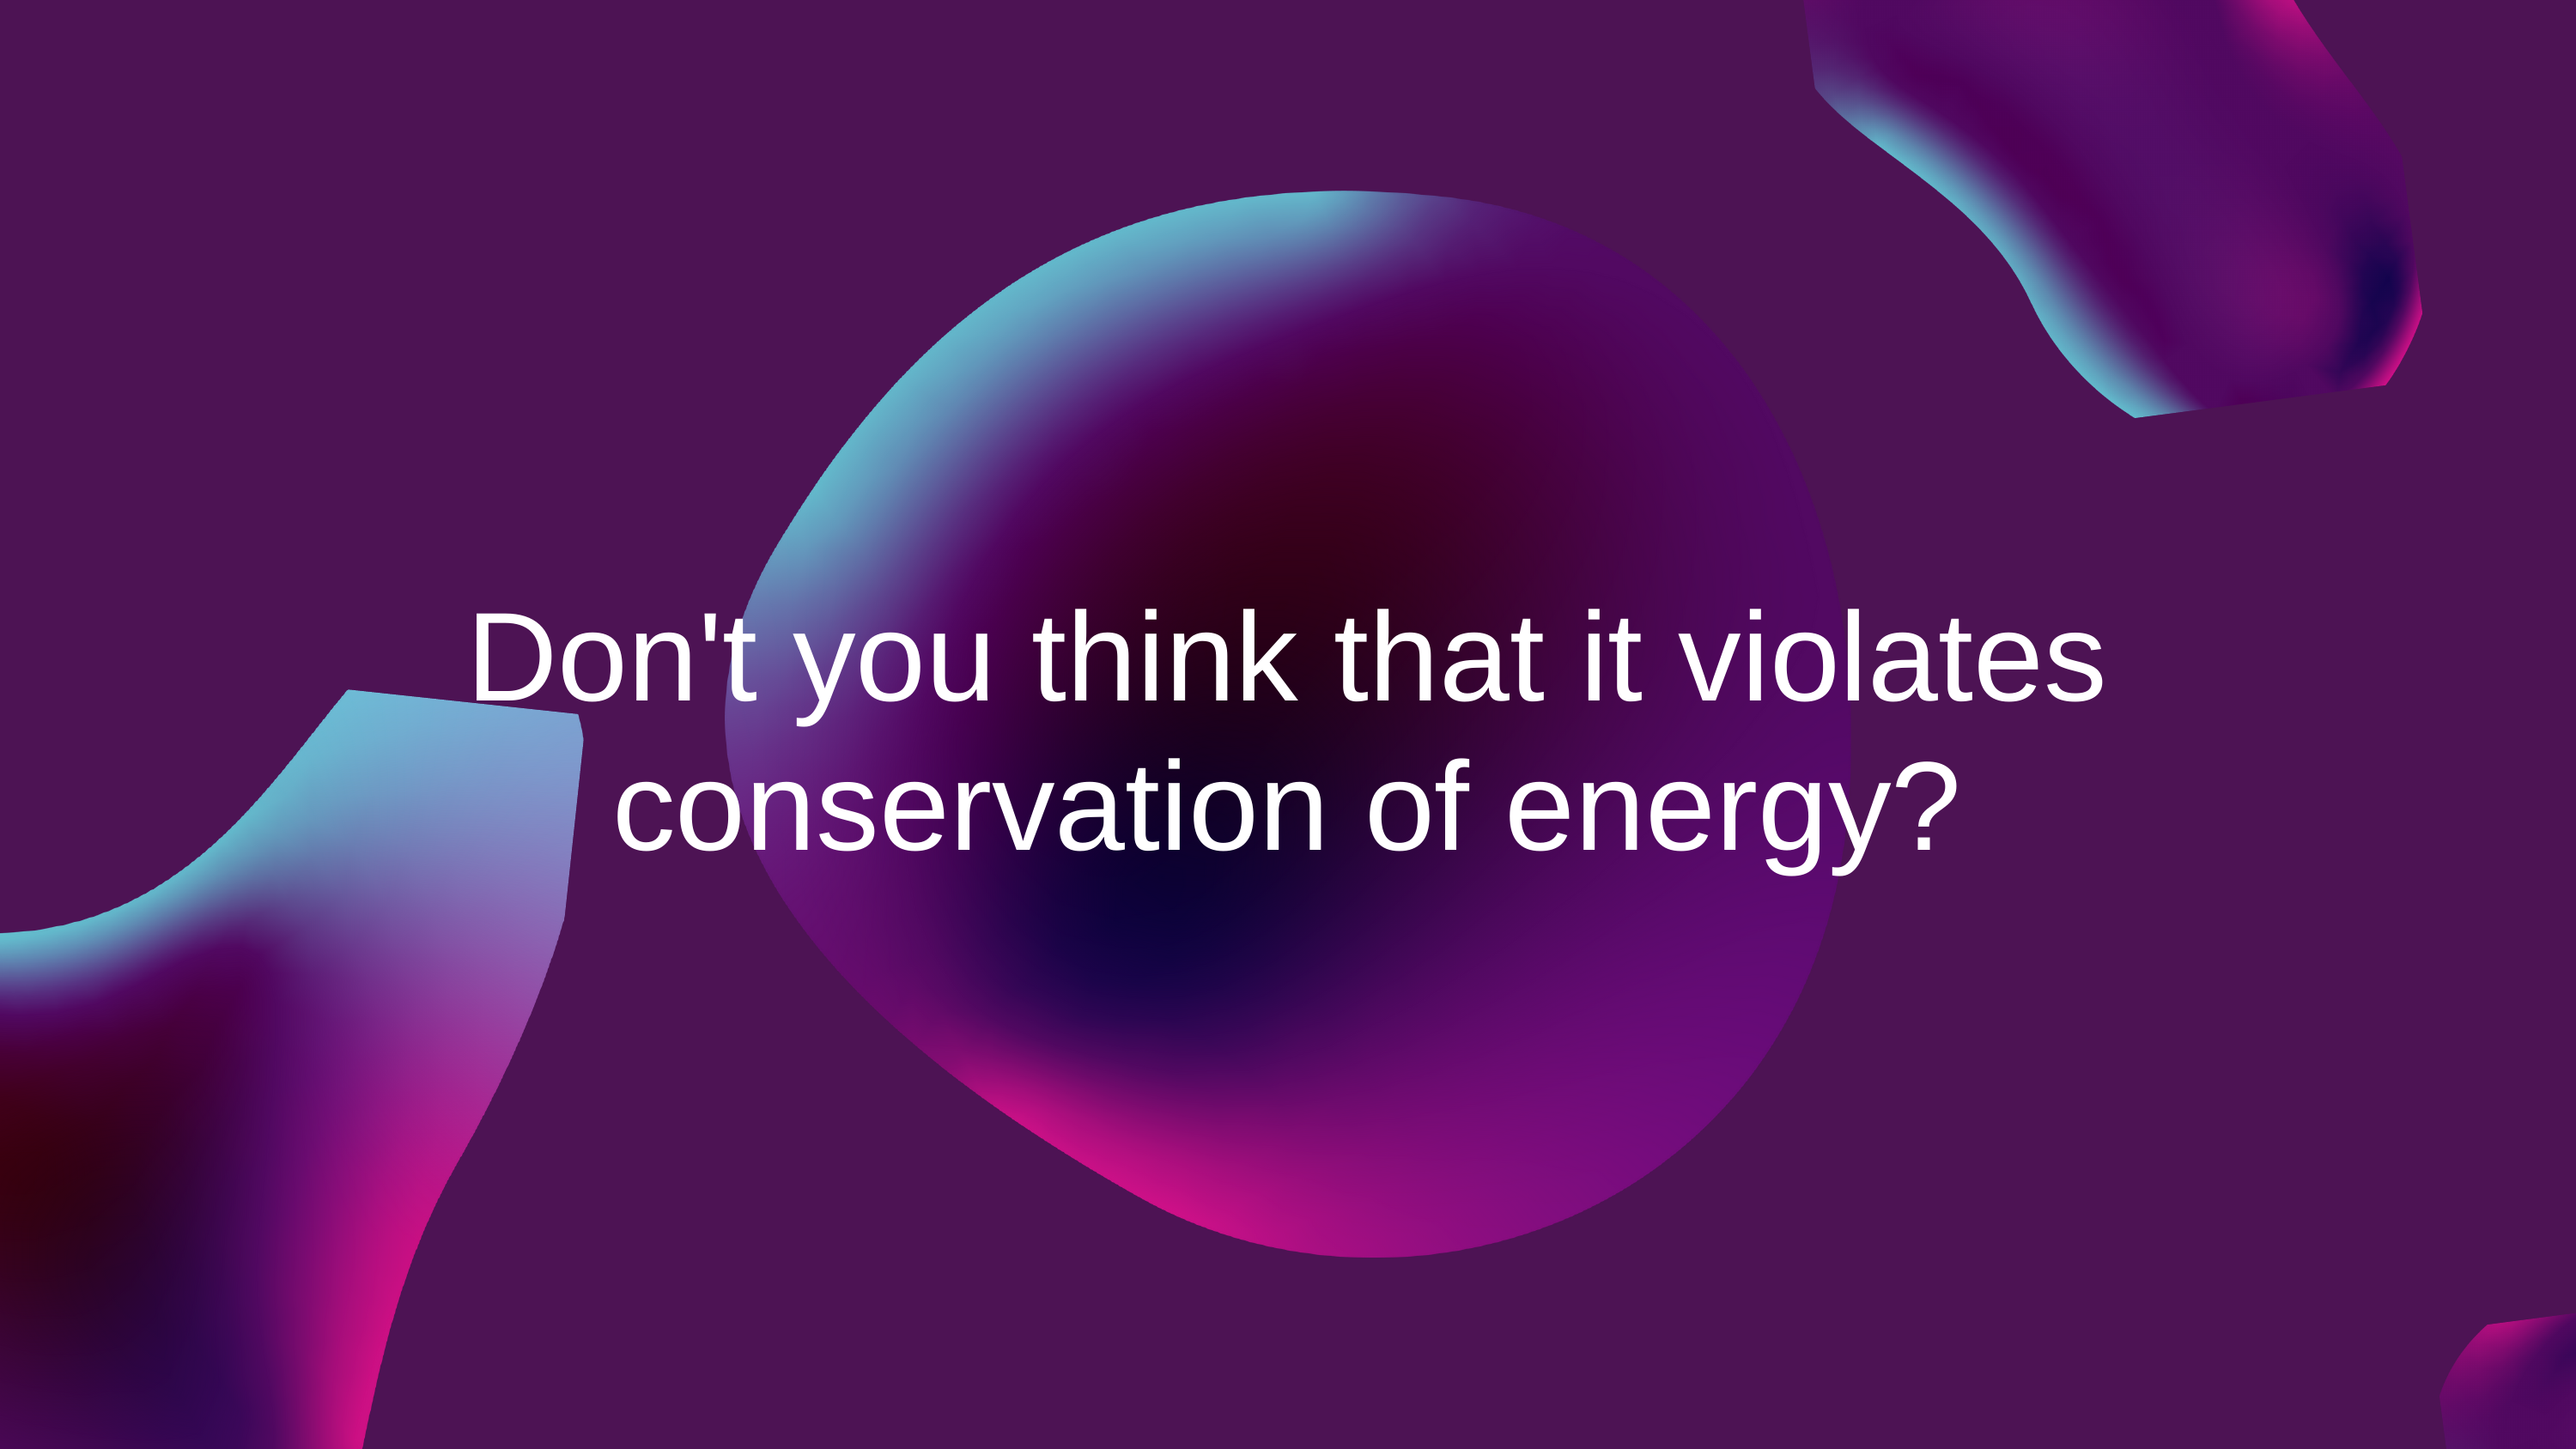

Don't you think that it violates conservation of energy?